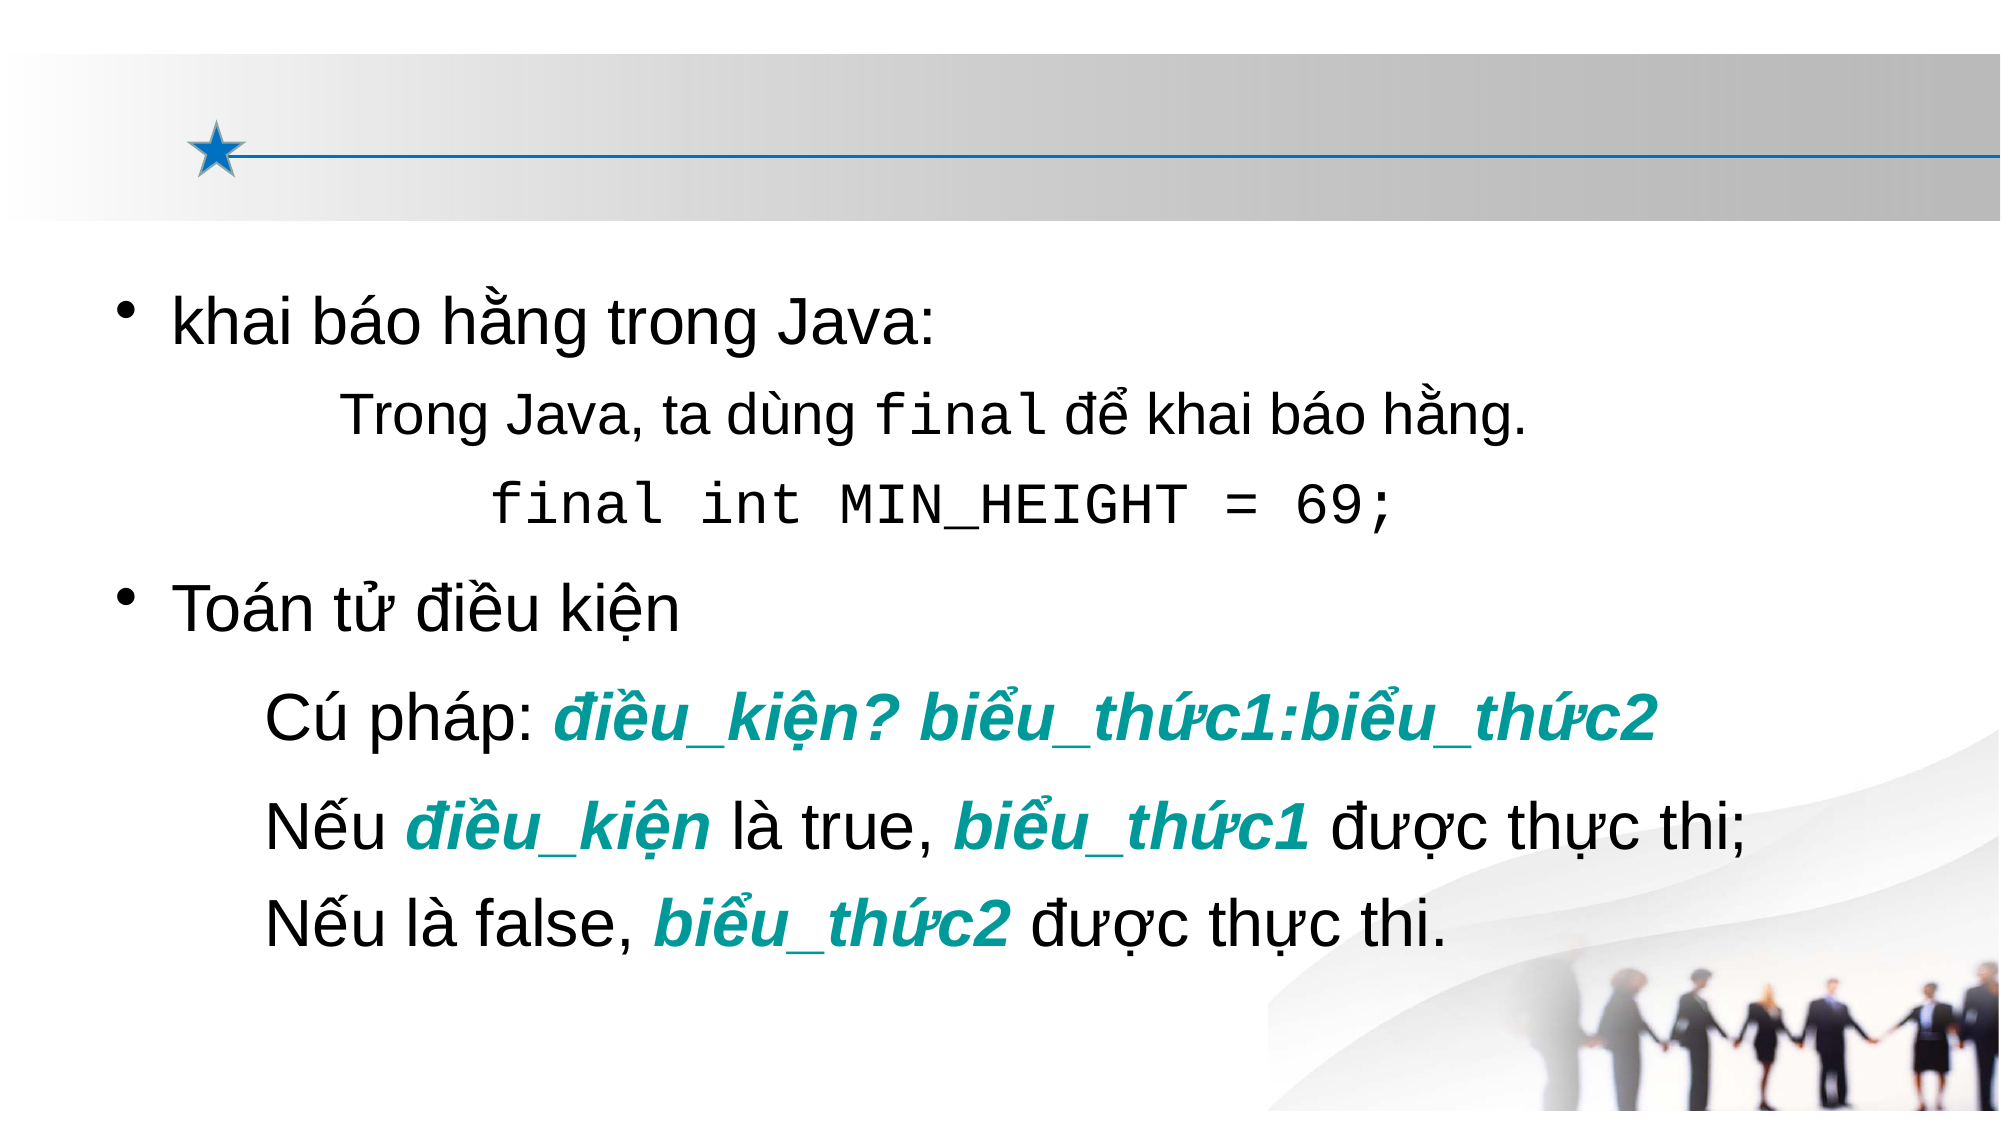

#
khai báo hằng trong Java:
 	Trong Java, ta dùng final để khai báo hằng.
		final int MIN_HEIGHT = 69;
Toán tử điều kiện
	Cú pháp: điều_kiện? biểu_thức1:biểu_thức2
	Nếu điều_kiện là true, biểu_thức1 được thực thi;  	Nếu là false, biểu_thức2 được thực thi.

44